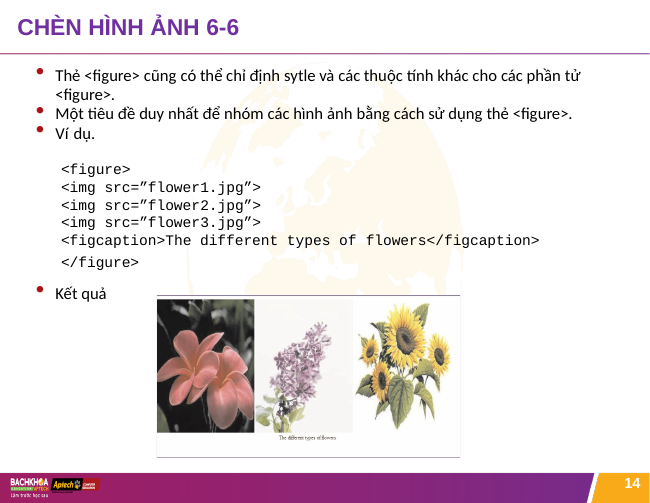

# CHÈN HÌNH ẢNH 6-6
Thẻ <figure> cũng có thể chỉ định sytle và các thuộc tính khác cho các phần tử
<figure>.
Một tiêu đề duy nhất để nhóm các hình ảnh bằng cách sử dụng thẻ <figure>.
Ví dụ.
<figure>
<img src=”flower1.jpg”>
<img src=”flower2.jpg”>
<img src=”flower3.jpg”>
<figcaption>The different types of flowers</figcaption>
</figure>
Kết quả

14